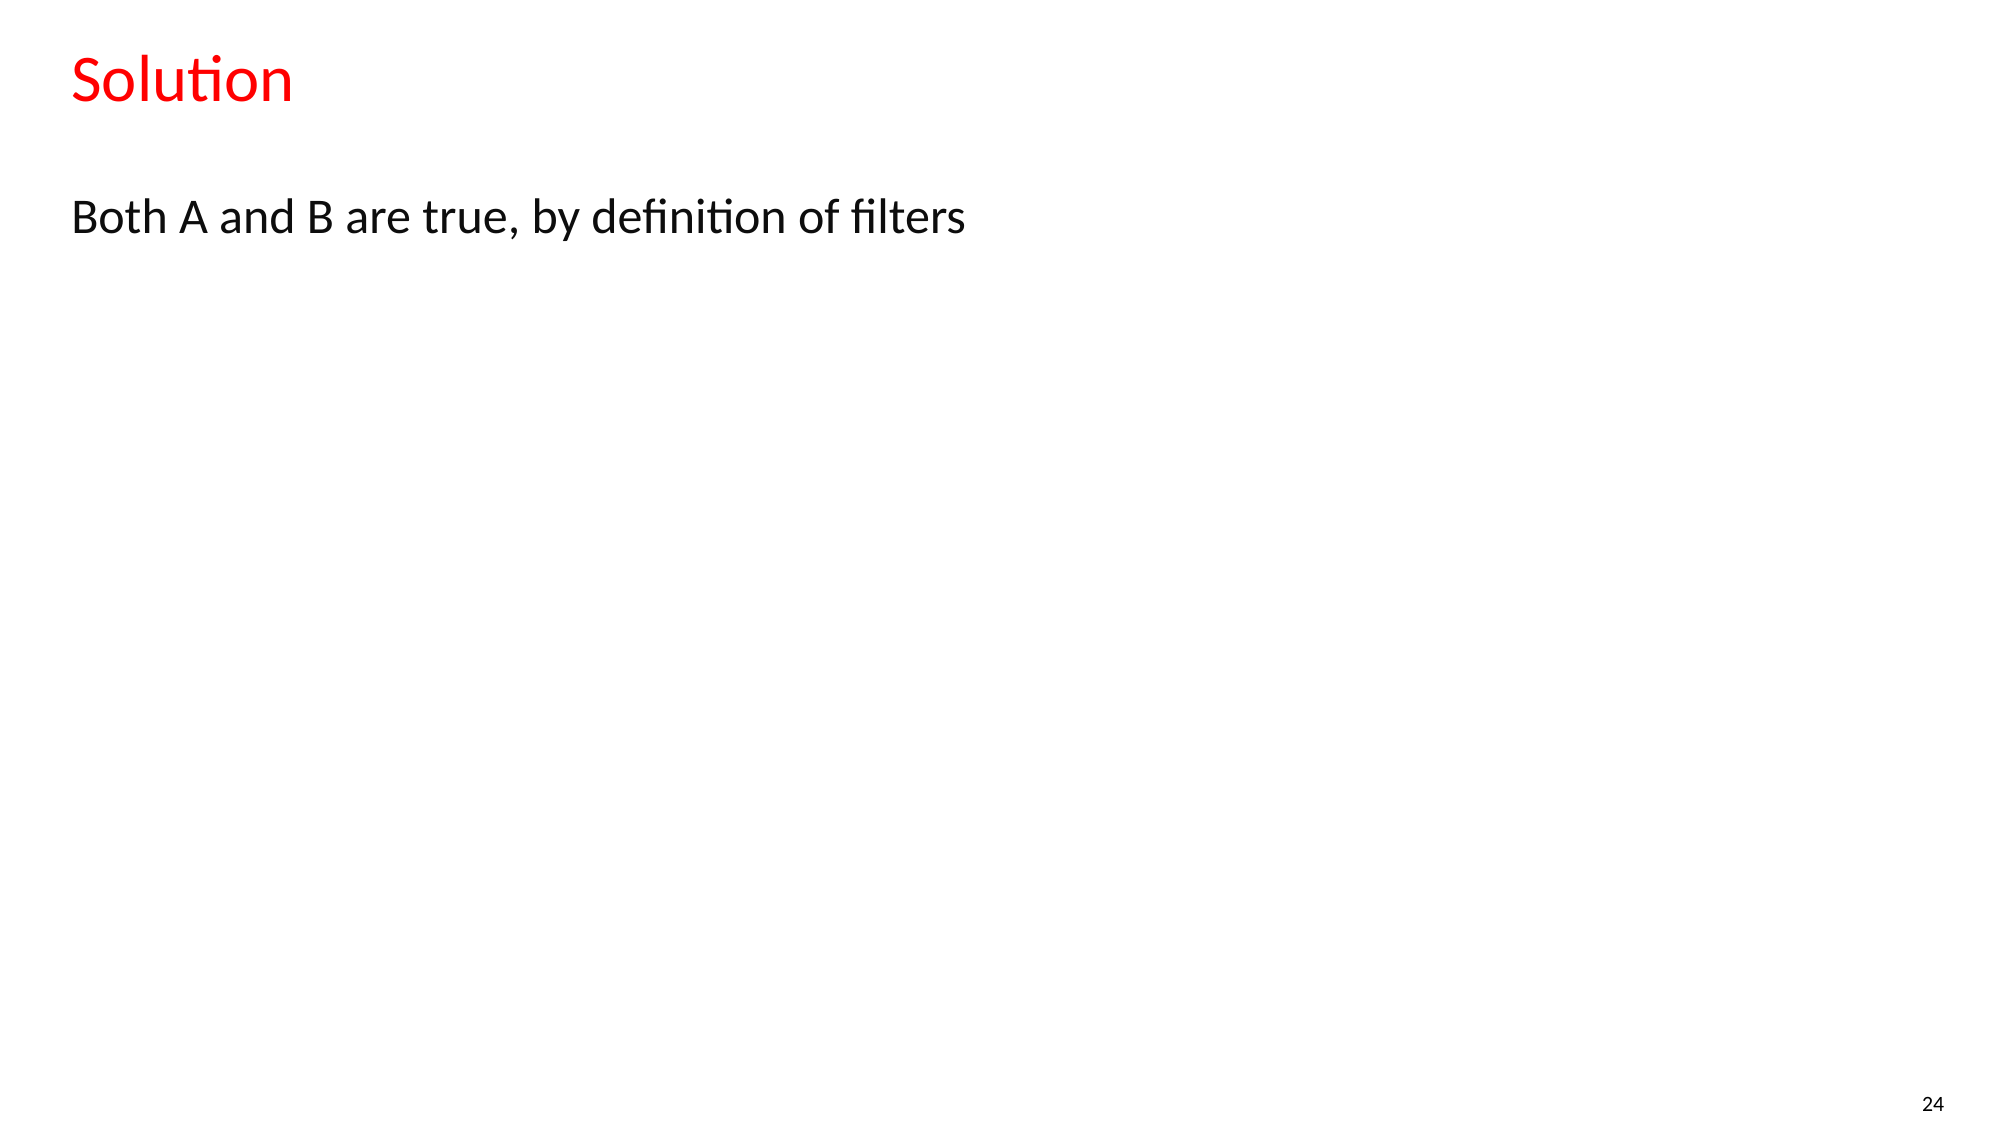

# Solution
Both A and B are true, by definition of filters
24